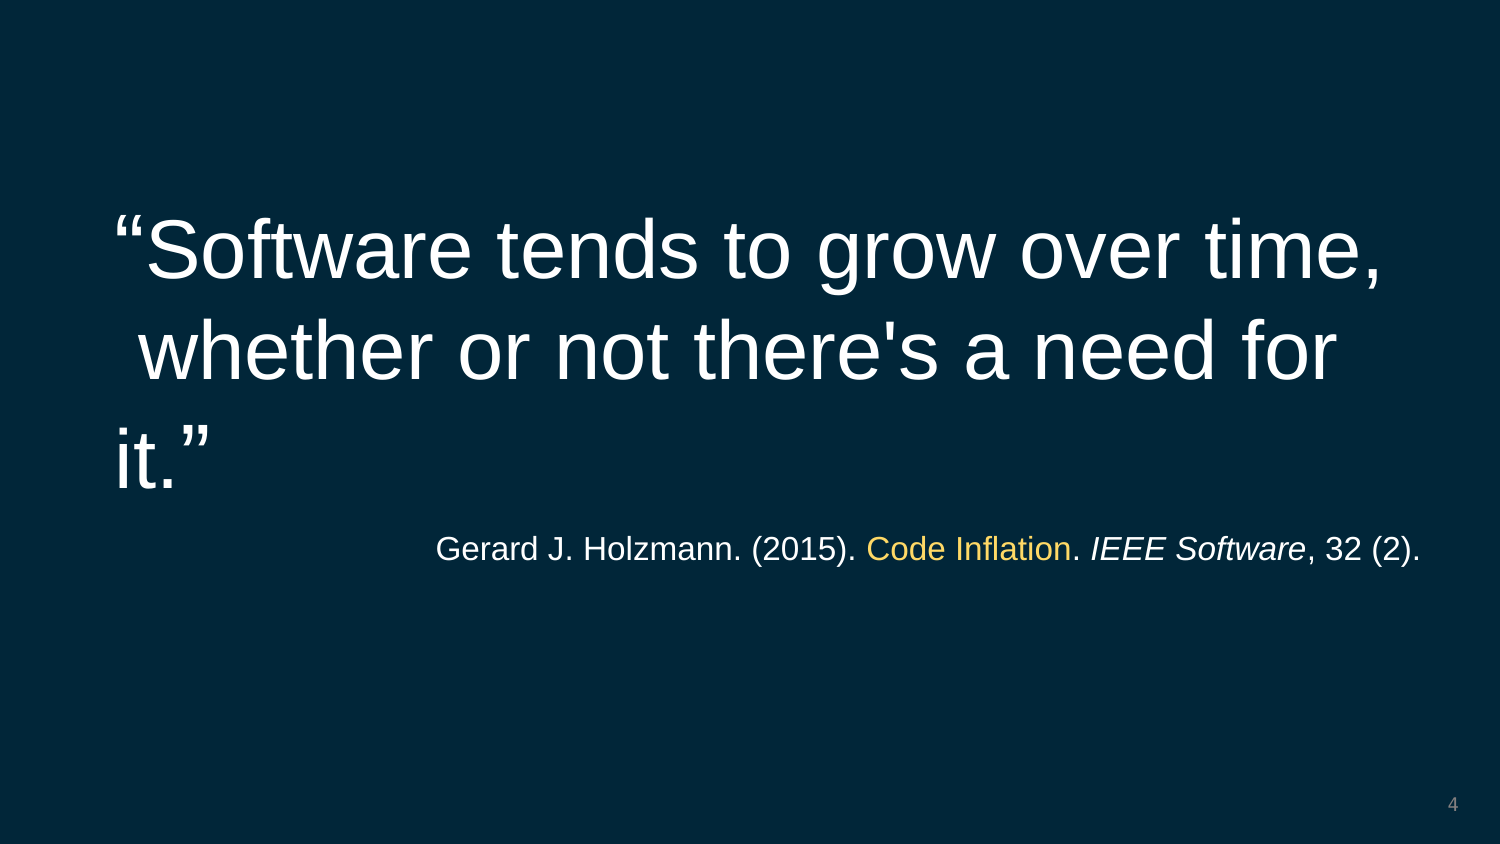

“Software tends to grow over time,
 whether or not there's a need for it.”
Gerard J. Holzmann. (2015). Code Inflation. IEEE Software, 32 (2).
4